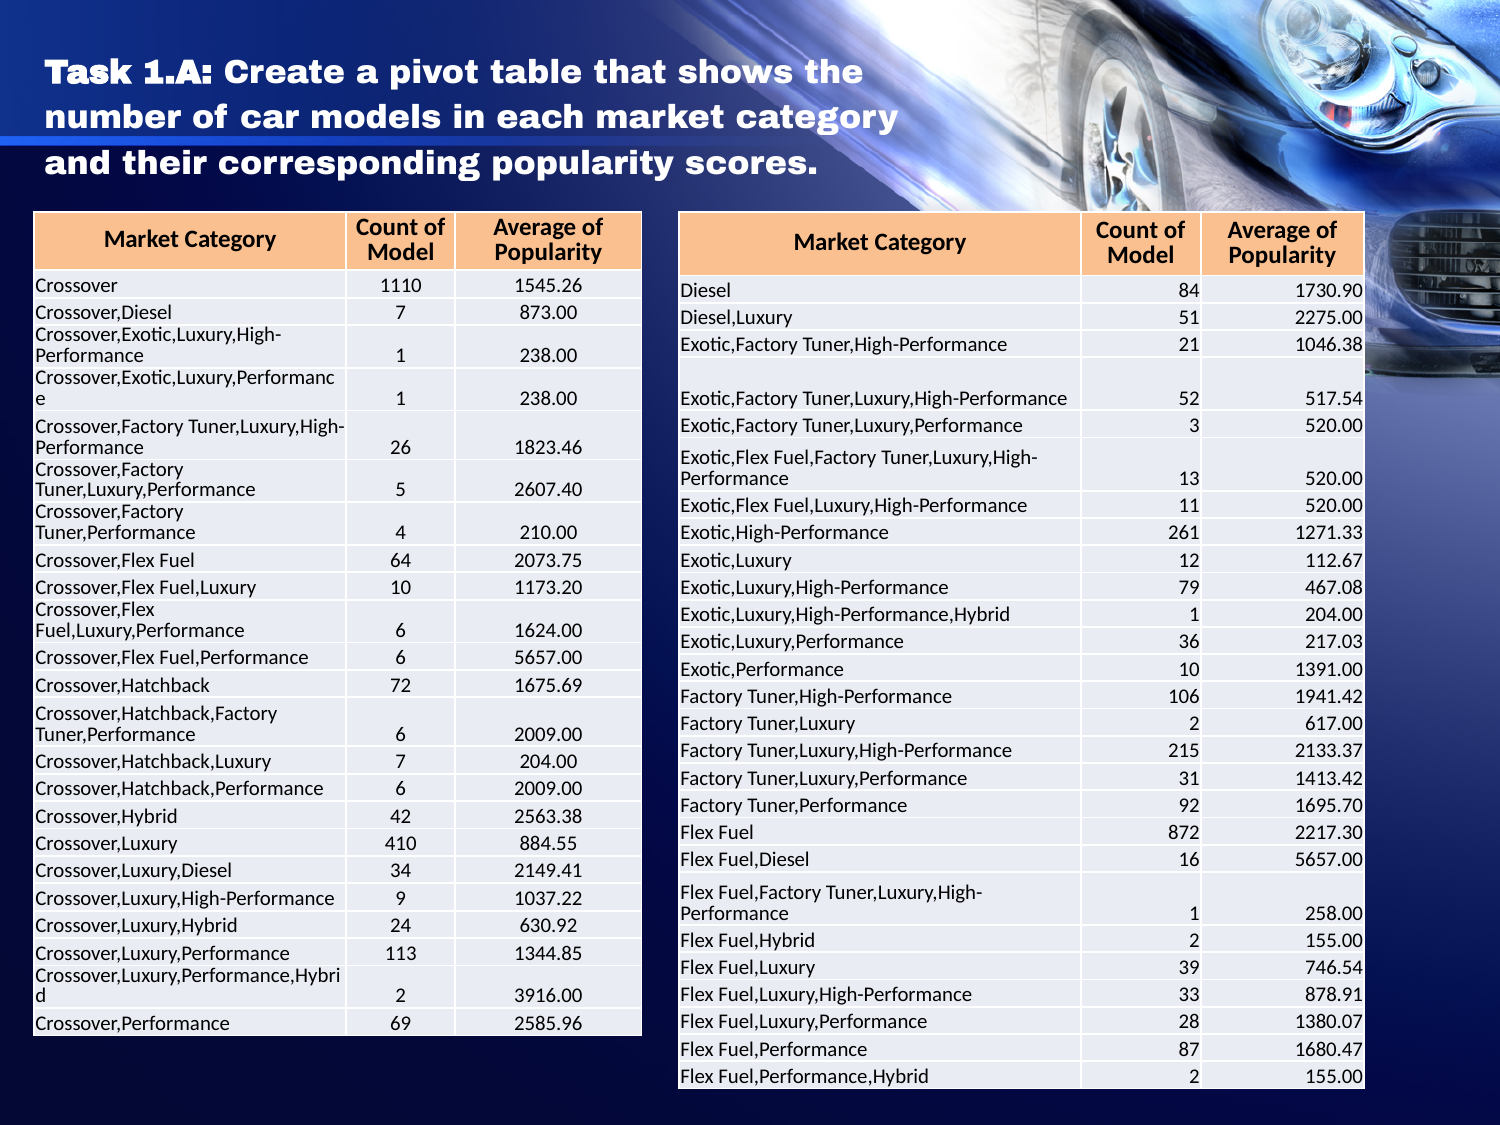

Task 1.A: Create a pivot table that shows the number of car models in each market category and their corresponding popularity scores.
| Market Category | Count of Model | Average of Popularity |
| --- | --- | --- |
| Diesel | 84 | 1730.90 |
| Diesel,Luxury | 51 | 2275.00 |
| Exotic,Factory Tuner,High-Performance | 21 | 1046.38 |
| Exotic,Factory Tuner,Luxury,High-Performance | 52 | 517.54 |
| Exotic,Factory Tuner,Luxury,Performance | 3 | 520.00 |
| Exotic,Flex Fuel,Factory Tuner,Luxury,High-Performance | 13 | 520.00 |
| Exotic,Flex Fuel,Luxury,High-Performance | 11 | 520.00 |
| Exotic,High-Performance | 261 | 1271.33 |
| Exotic,Luxury | 12 | 112.67 |
| Exotic,Luxury,High-Performance | 79 | 467.08 |
| Exotic,Luxury,High-Performance,Hybrid | 1 | 204.00 |
| Exotic,Luxury,Performance | 36 | 217.03 |
| Exotic,Performance | 10 | 1391.00 |
| Factory Tuner,High-Performance | 106 | 1941.42 |
| Factory Tuner,Luxury | 2 | 617.00 |
| Factory Tuner,Luxury,High-Performance | 215 | 2133.37 |
| Factory Tuner,Luxury,Performance | 31 | 1413.42 |
| Factory Tuner,Performance | 92 | 1695.70 |
| Flex Fuel | 872 | 2217.30 |
| Flex Fuel,Diesel | 16 | 5657.00 |
| Flex Fuel,Factory Tuner,Luxury,High-Performance | 1 | 258.00 |
| Flex Fuel,Hybrid | 2 | 155.00 |
| Flex Fuel,Luxury | 39 | 746.54 |
| Flex Fuel,Luxury,High-Performance | 33 | 878.91 |
| Flex Fuel,Luxury,Performance | 28 | 1380.07 |
| Flex Fuel,Performance | 87 | 1680.47 |
| Flex Fuel,Performance,Hybrid | 2 | 155.00 |
| Market Category | Count of Model | Average of Popularity |
| --- | --- | --- |
| Crossover | 1110 | 1545.26 |
| Crossover,Diesel | 7 | 873.00 |
| Crossover,Exotic,Luxury,High-Performance | 1 | 238.00 |
| Crossover,Exotic,Luxury,Performance | 1 | 238.00 |
| Crossover,Factory Tuner,Luxury,High-Performance | 26 | 1823.46 |
| Crossover,Factory Tuner,Luxury,Performance | 5 | 2607.40 |
| Crossover,Factory Tuner,Performance | 4 | 210.00 |
| Crossover,Flex Fuel | 64 | 2073.75 |
| Crossover,Flex Fuel,Luxury | 10 | 1173.20 |
| Crossover,Flex Fuel,Luxury,Performance | 6 | 1624.00 |
| Crossover,Flex Fuel,Performance | 6 | 5657.00 |
| Crossover,Hatchback | 72 | 1675.69 |
| Crossover,Hatchback,Factory Tuner,Performance | 6 | 2009.00 |
| Crossover,Hatchback,Luxury | 7 | 204.00 |
| Crossover,Hatchback,Performance | 6 | 2009.00 |
| Crossover,Hybrid | 42 | 2563.38 |
| Crossover,Luxury | 410 | 884.55 |
| Crossover,Luxury,Diesel | 34 | 2149.41 |
| Crossover,Luxury,High-Performance | 9 | 1037.22 |
| Crossover,Luxury,Hybrid | 24 | 630.92 |
| Crossover,Luxury,Performance | 113 | 1344.85 |
| Crossover,Luxury,Performance,Hybrid | 2 | 3916.00 |
| Crossover,Performance | 69 | 2585.96 |